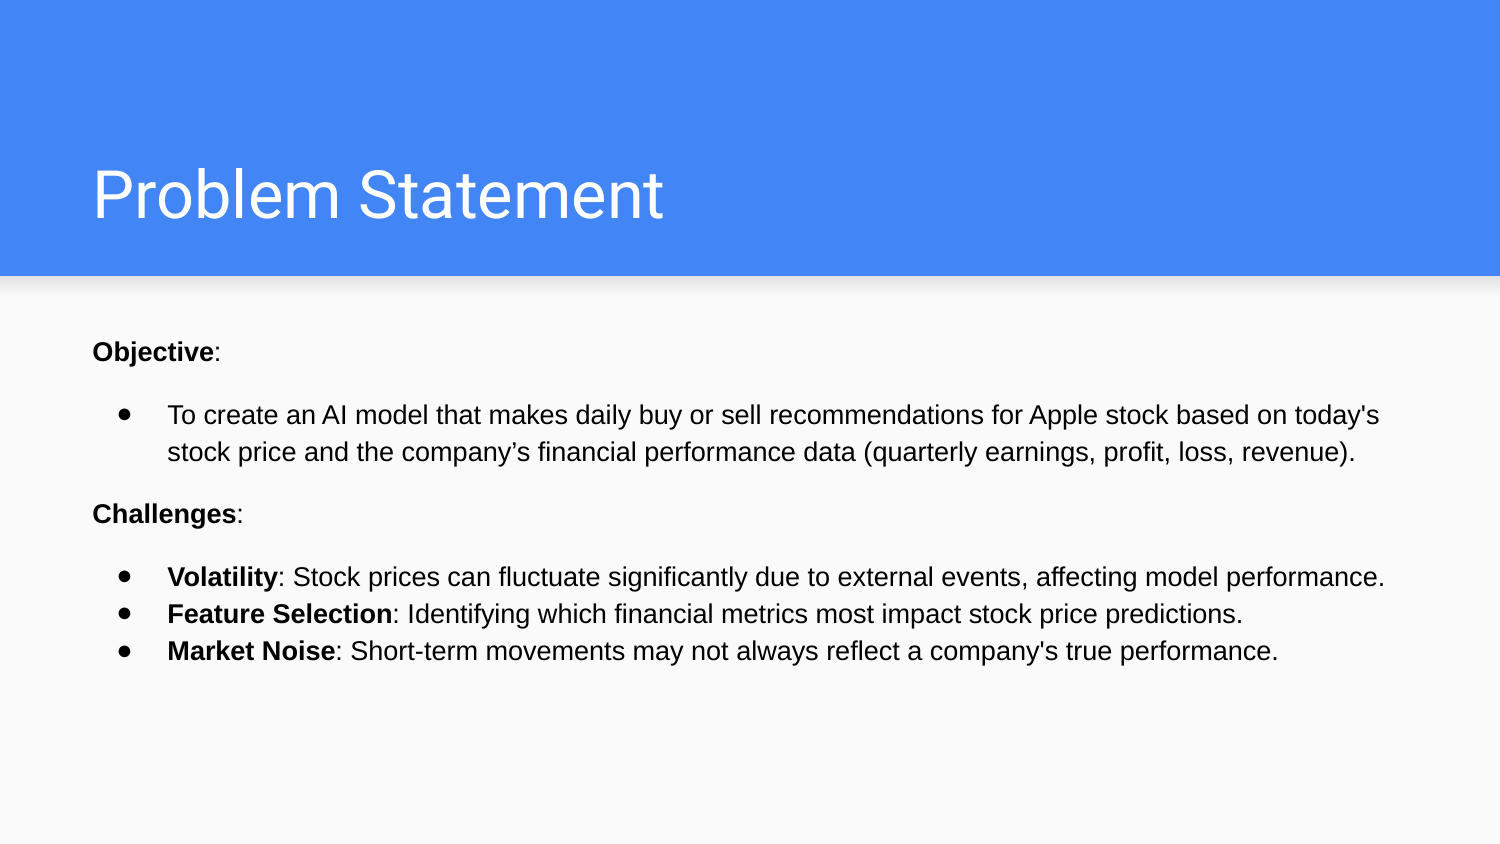

# Problem Statement
Objective:
To create an AI model that makes daily buy or sell recommendations for Apple stock based on today's stock price and the company’s financial performance data (quarterly earnings, profit, loss, revenue).
Challenges:
Volatility: Stock prices can fluctuate significantly due to external events, affecting model performance.
Feature Selection: Identifying which financial metrics most impact stock price predictions.
Market Noise: Short-term movements may not always reflect a company's true performance.